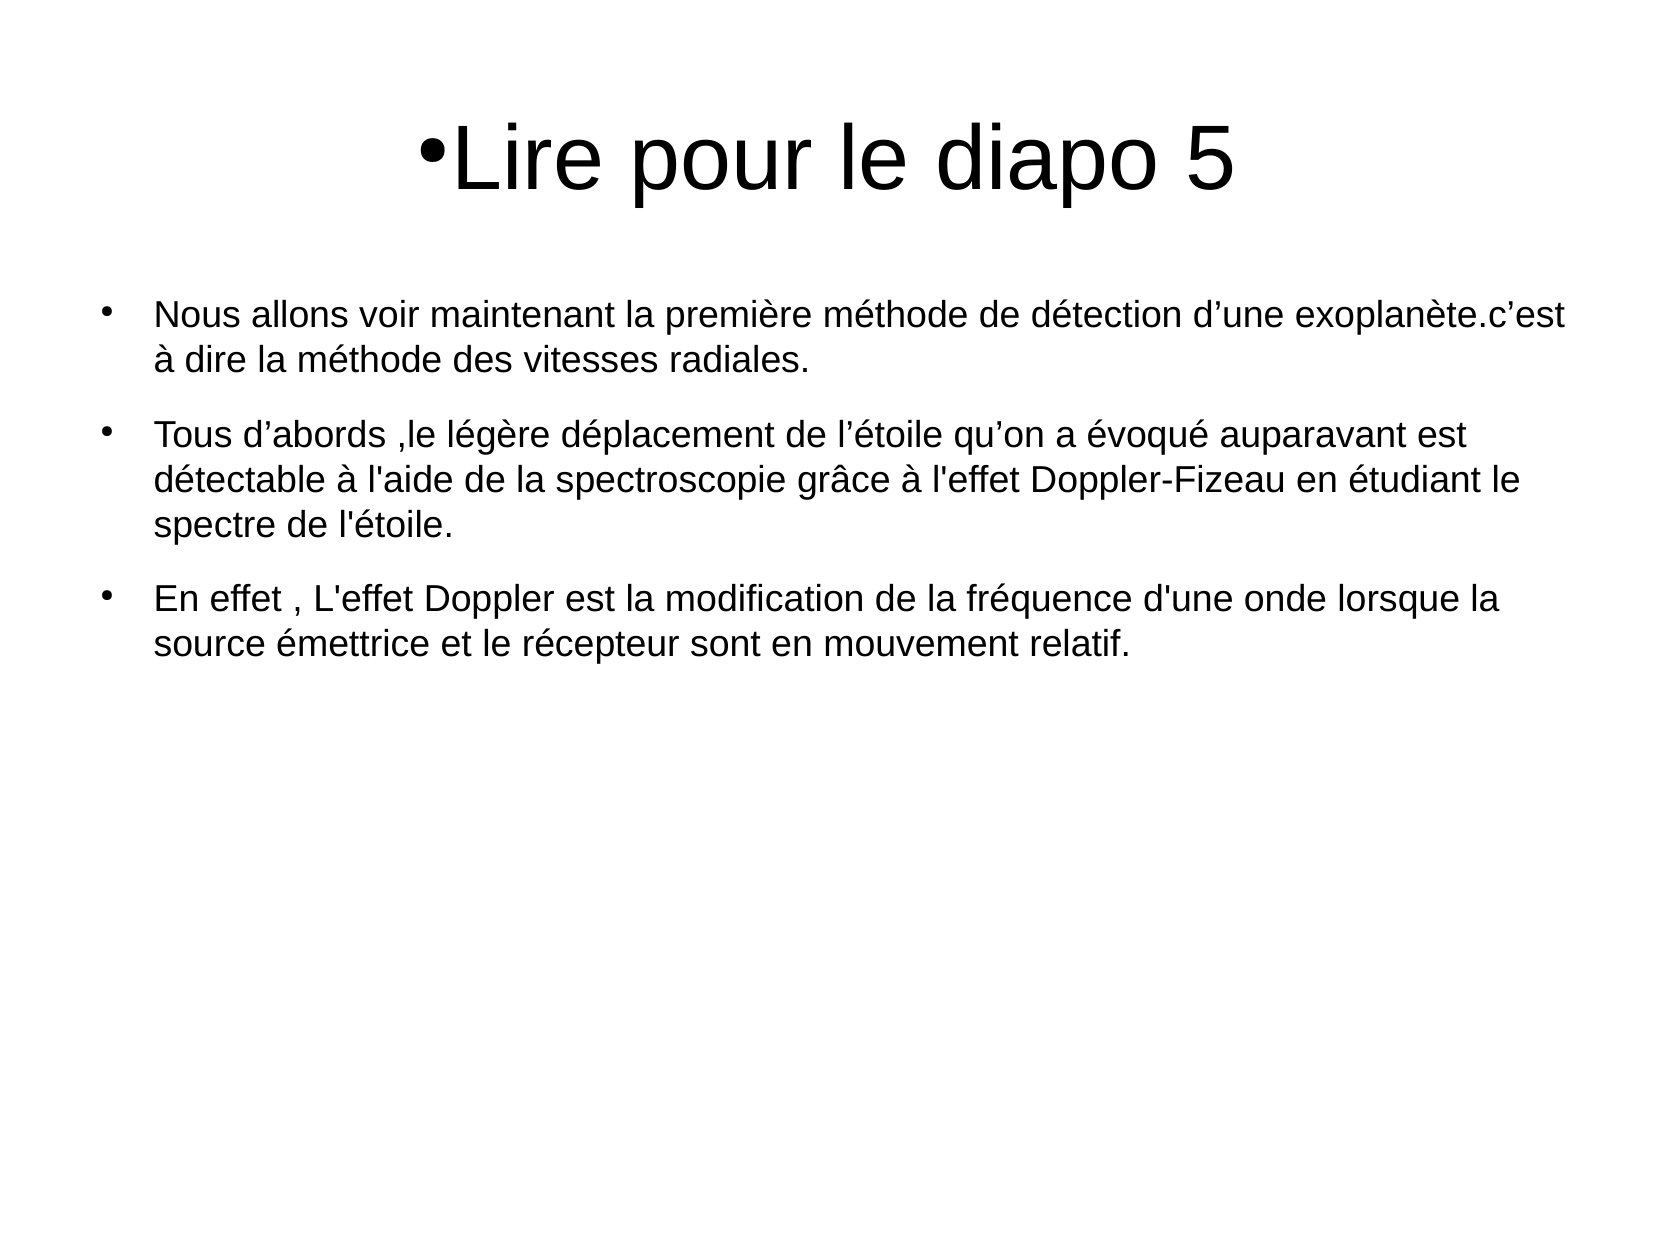

Lire pour le diapo 5
Nous allons voir maintenant la première méthode de détection d’une exoplanète.c’est à dire la méthode des vitesses radiales.
Tous d’abords ,le légère déplacement de l’étoile qu’on a évoqué auparavant est détectable à l'aide de la spectroscopie grâce à l'effet Doppler-Fizeau en étudiant le spectre de l'étoile.
En effet , L'effet Doppler est la modification de la fréquence d'une onde lorsque la source émettrice et le récepteur sont en mouvement relatif.